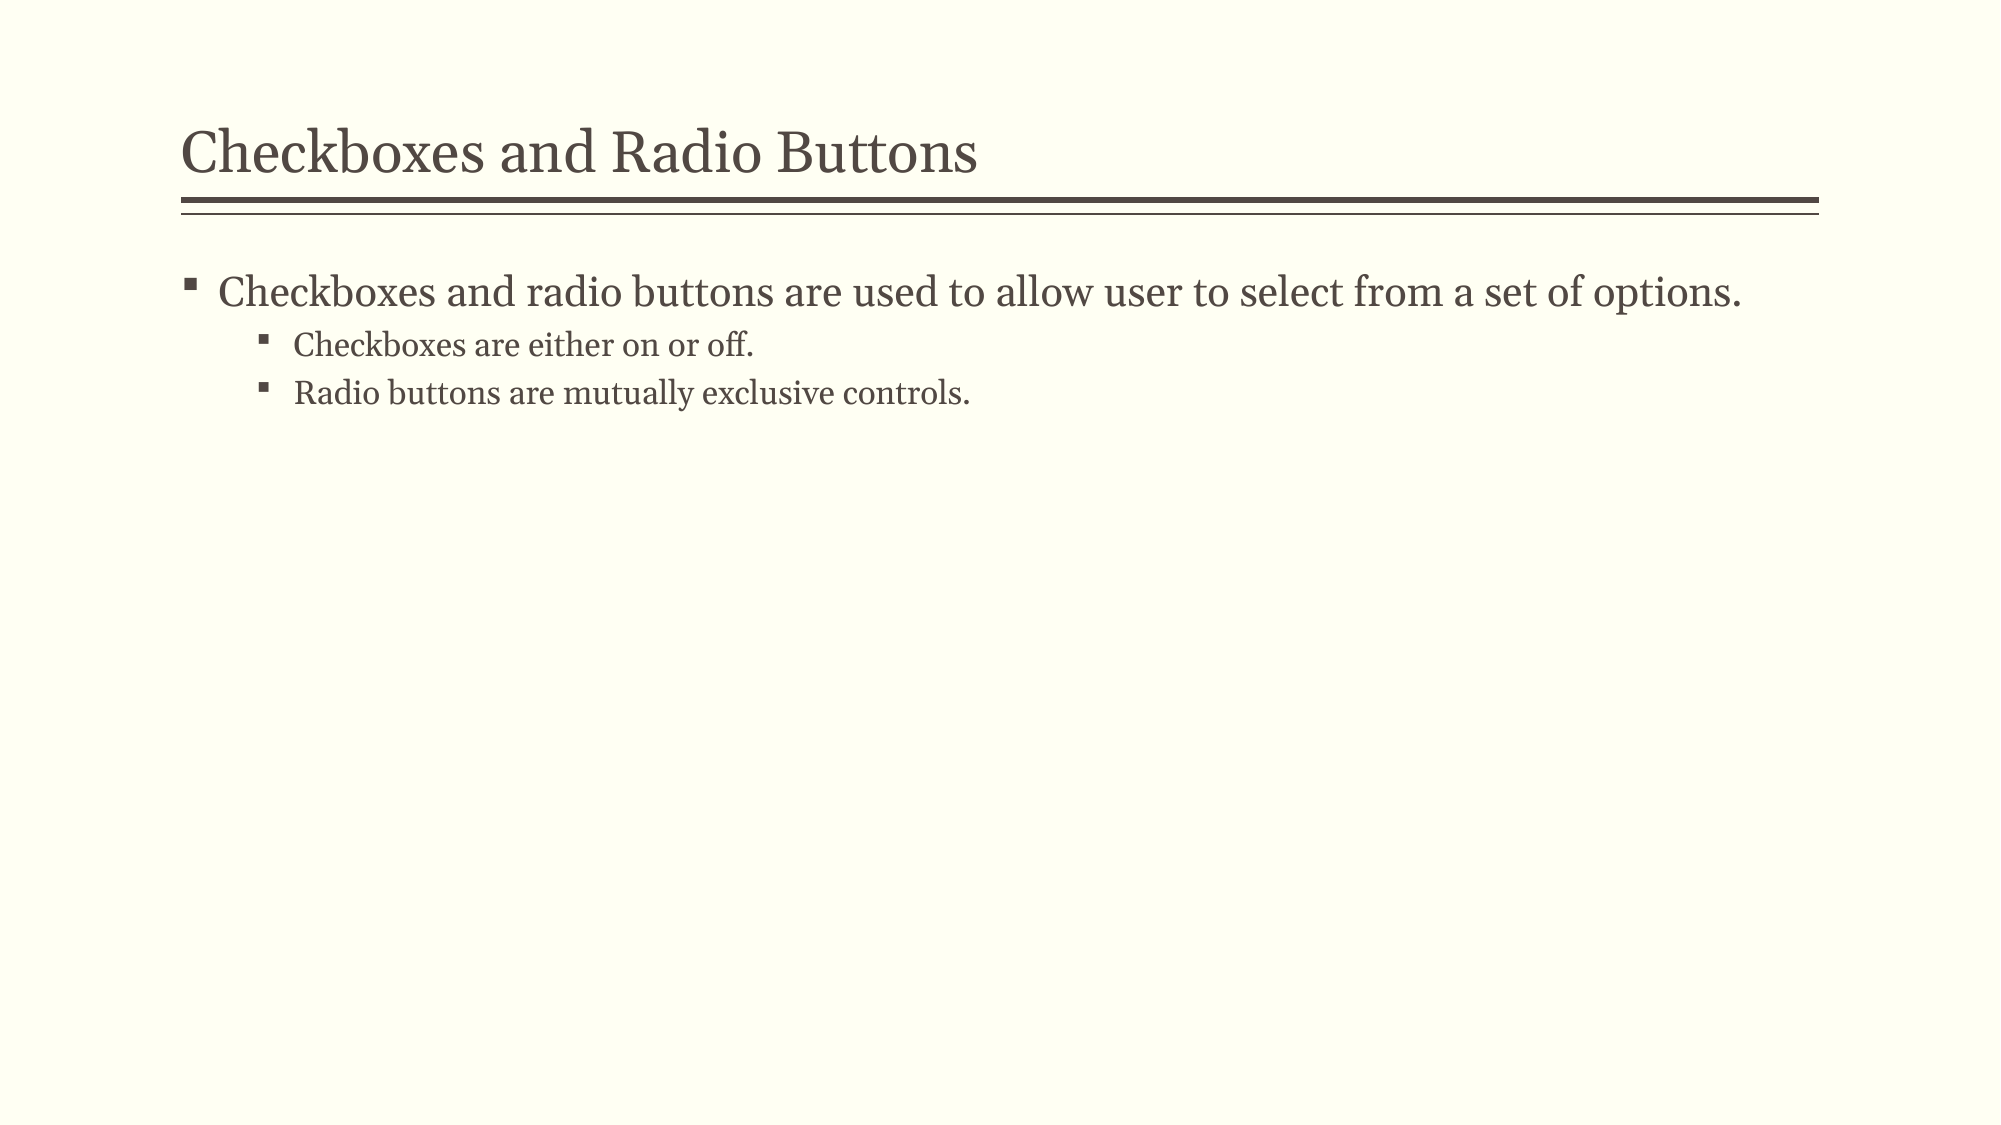

# Checkboxes and Radio Buttons
Checkboxes and radio buttons are used to allow user to select from a set of options.
Checkboxes are either on or off.
Radio buttons are mutually exclusive controls.